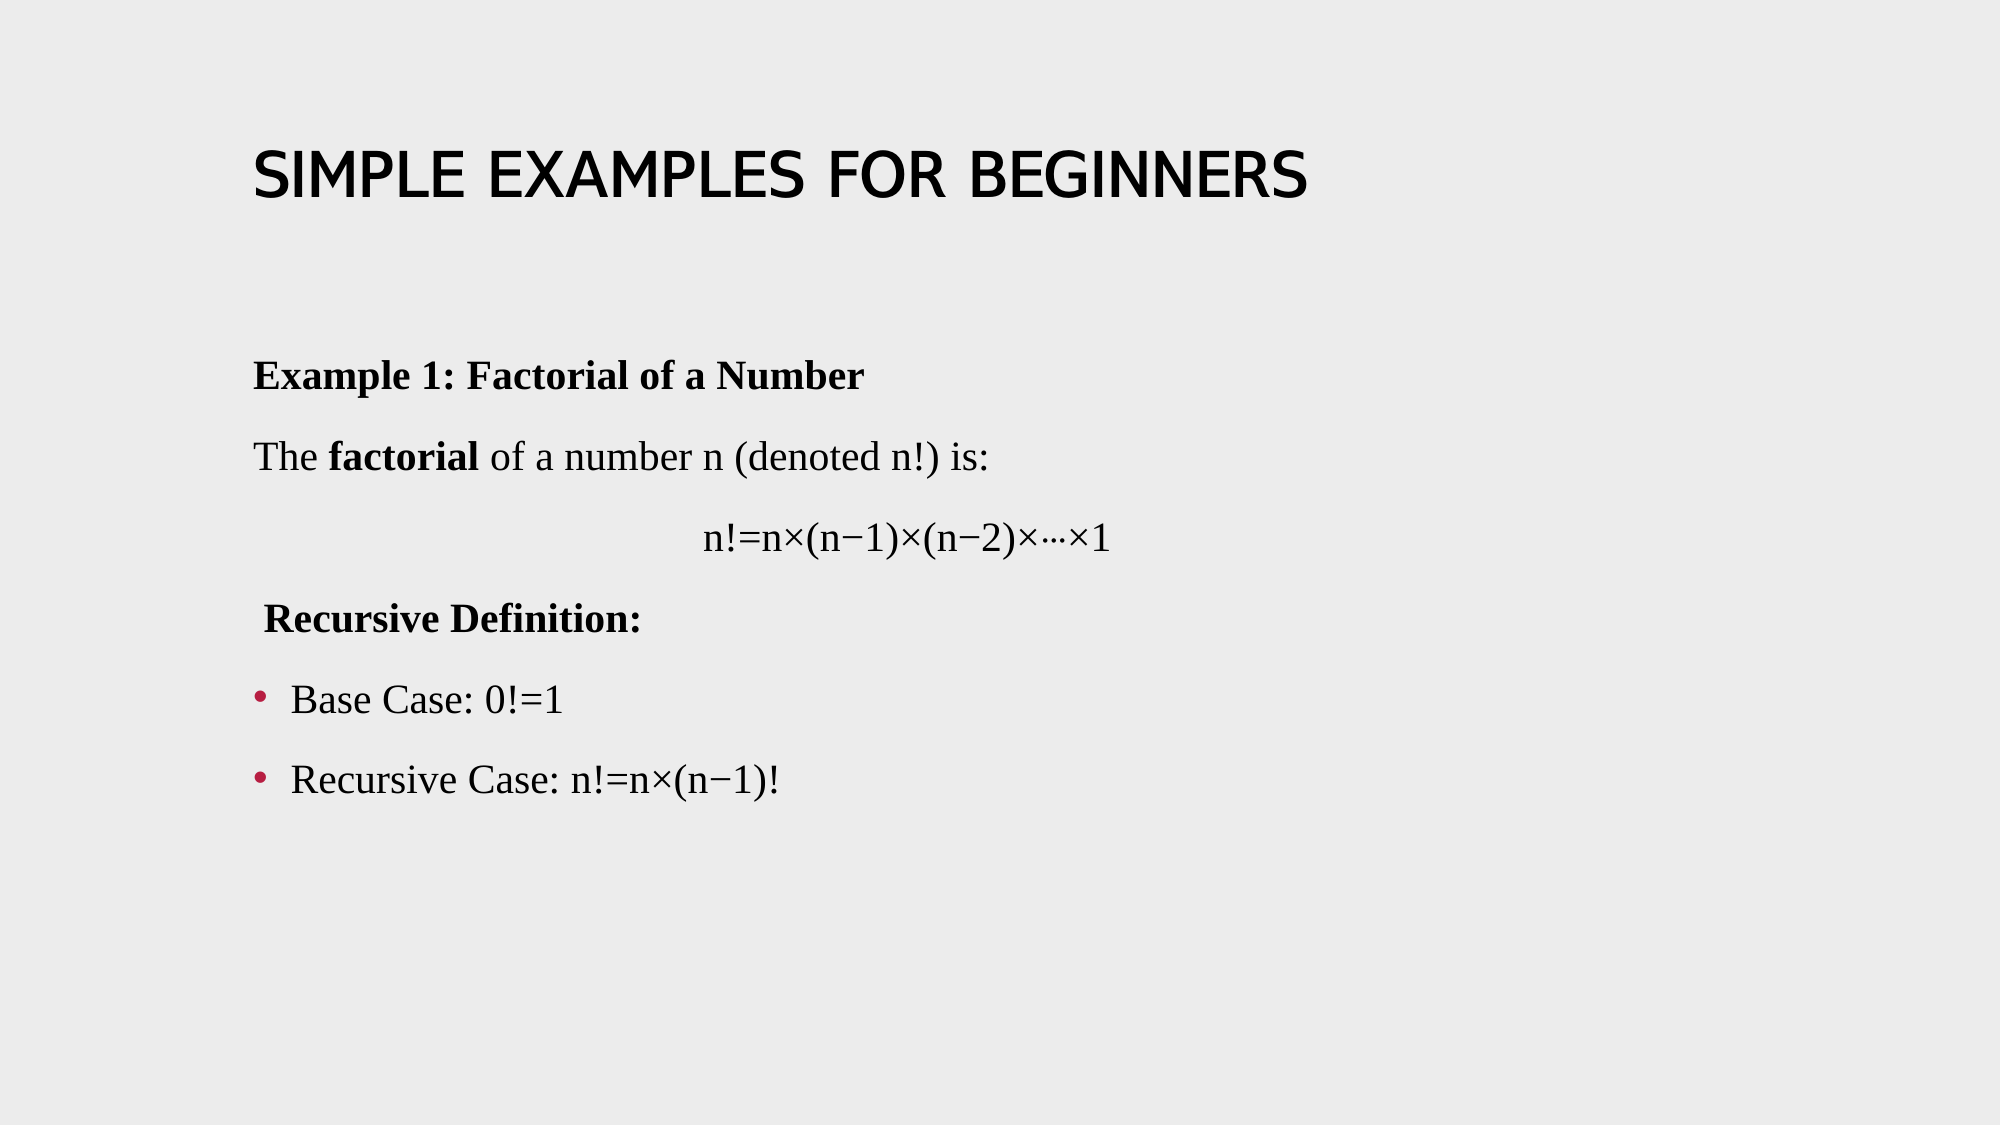

# Simple Examples for Beginners
Example 1: Factorial of a Number
The factorial of a number n (denoted n!) is:
			n!=n×(n−1)×(n−2)×⋯×1
 Recursive Definition:
Base Case: 0!=1
Recursive Case: n!=n×(n−1)!